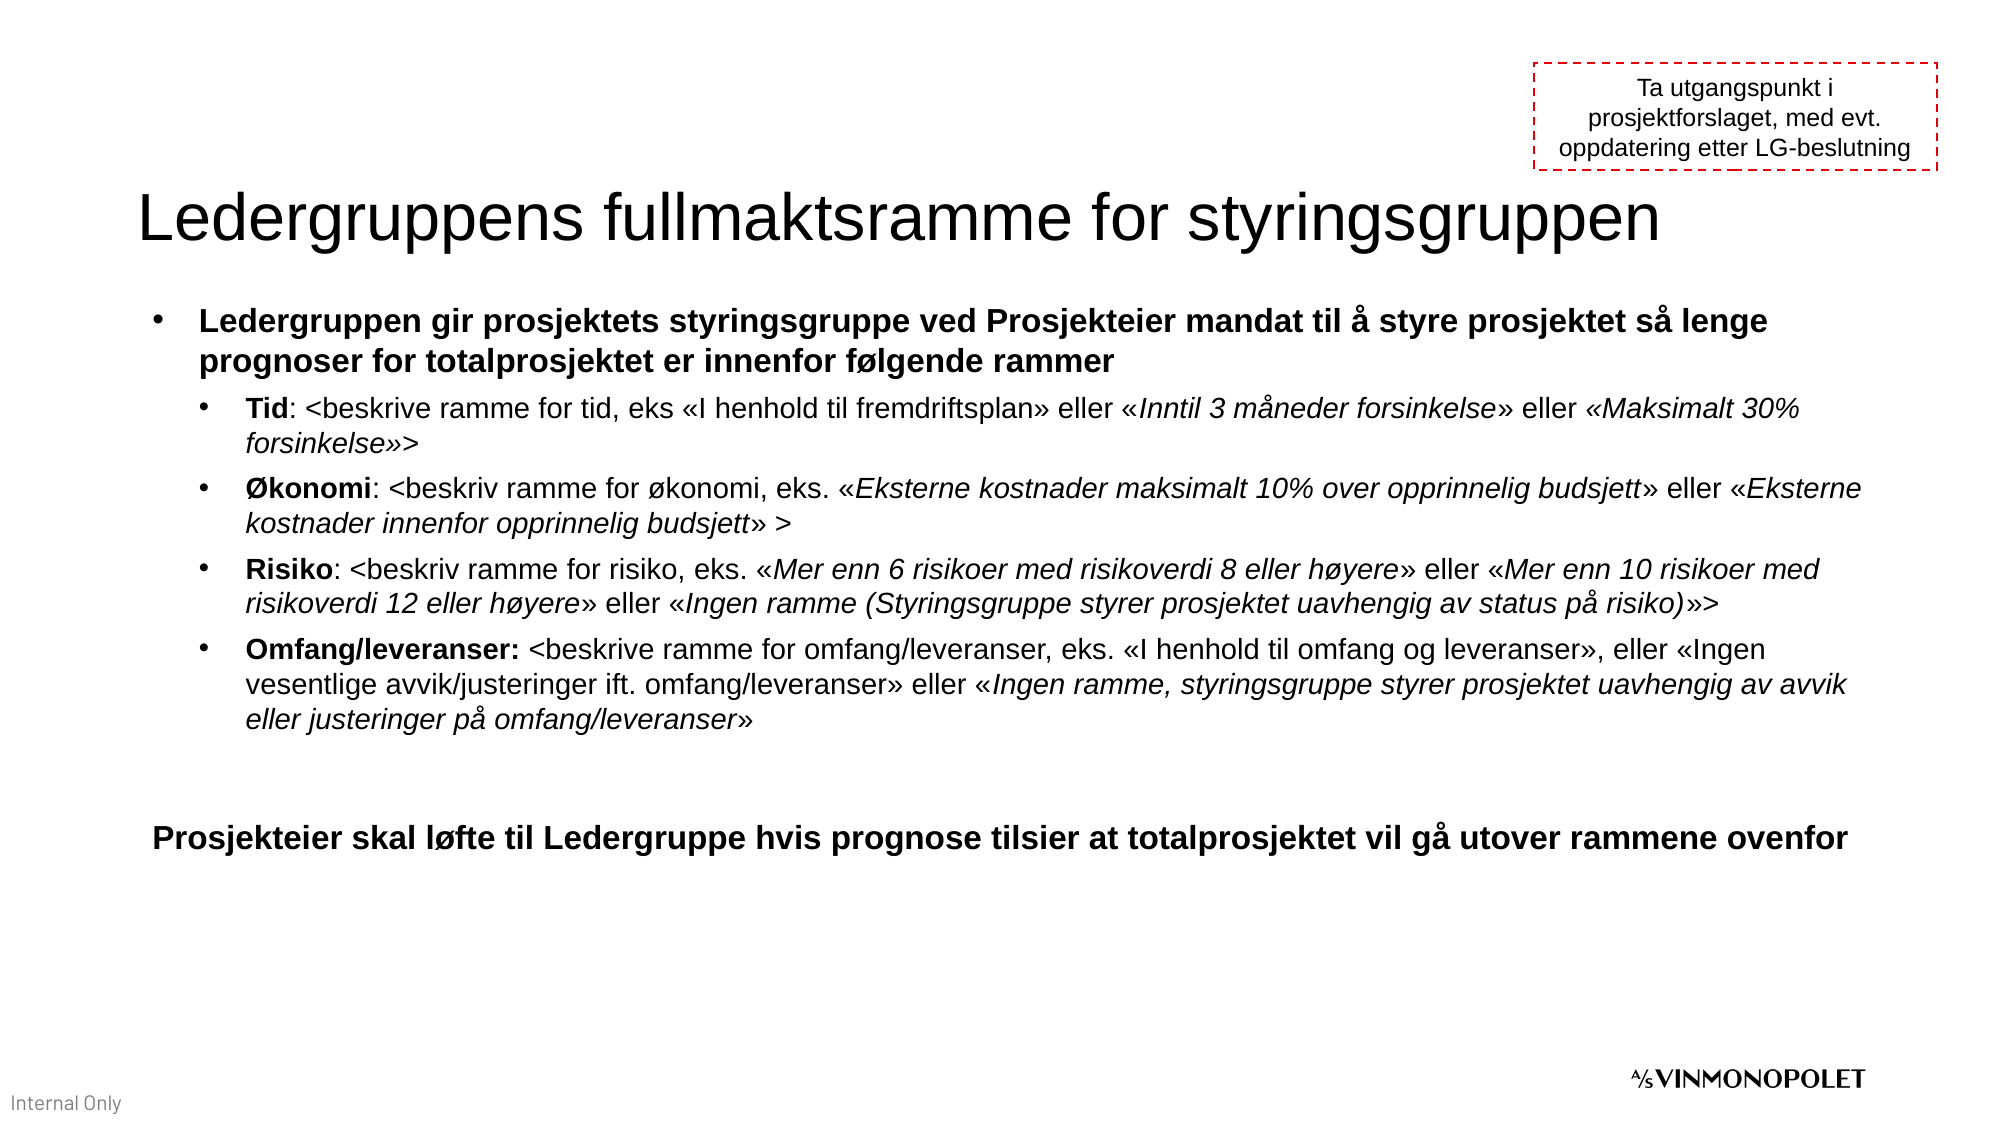

Ta utgangspunkt i prosjektforslaget, med evt. oppdatering etter LG-beslutning
# Ledergruppens fullmaktsramme for styringsgruppen
Ledergruppen gir prosjektets styringsgruppe ved Prosjekteier mandat til å styre prosjektet så lenge prognoser for totalprosjektet er innenfor følgende rammer
Tid: <beskrive ramme for tid, eks «I henhold til fremdriftsplan» eller «Inntil 3 måneder forsinkelse» eller «Maksimalt 30% forsinkelse»>
Økonomi: <beskriv ramme for økonomi, eks. «Eksterne kostnader maksimalt 10% over opprinnelig budsjett» eller «Eksterne kostnader innenfor opprinnelig budsjett» >
Risiko: <beskriv ramme for risiko, eks. «Mer enn 6 risikoer med risikoverdi 8 eller høyere» eller «Mer enn 10 risikoer med risikoverdi 12 eller høyere» eller «Ingen ramme (Styringsgruppe styrer prosjektet uavhengig av status på risiko)»>
Omfang/leveranser: <beskrive ramme for omfang/leveranser, eks. «I henhold til omfang og leveranser», eller «Ingen vesentlige avvik/justeringer ift. omfang/leveranser» eller «Ingen ramme, styringsgruppe styrer prosjektet uavhengig av avvik eller justeringer på omfang/leveranser»

Prosjekteier skal løfte til Ledergruppe hvis prognose tilsier at totalprosjektet vil gå utover rammene ovenfor